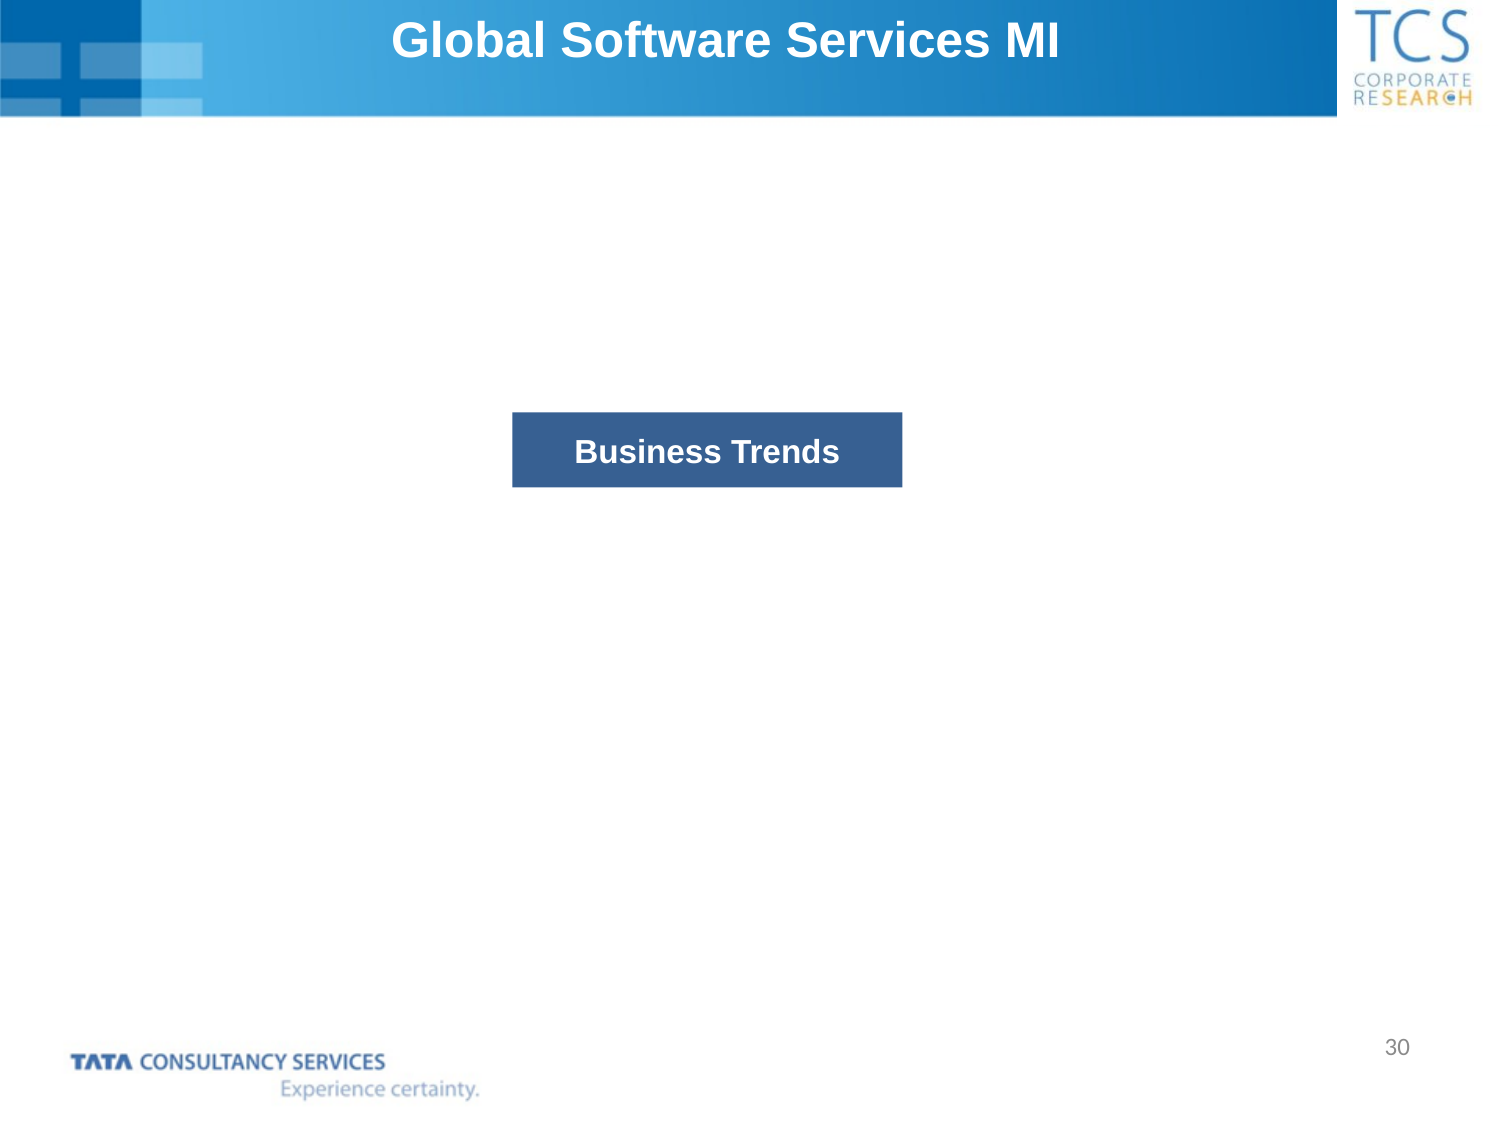

Global Software Services MI
Business Trends
30